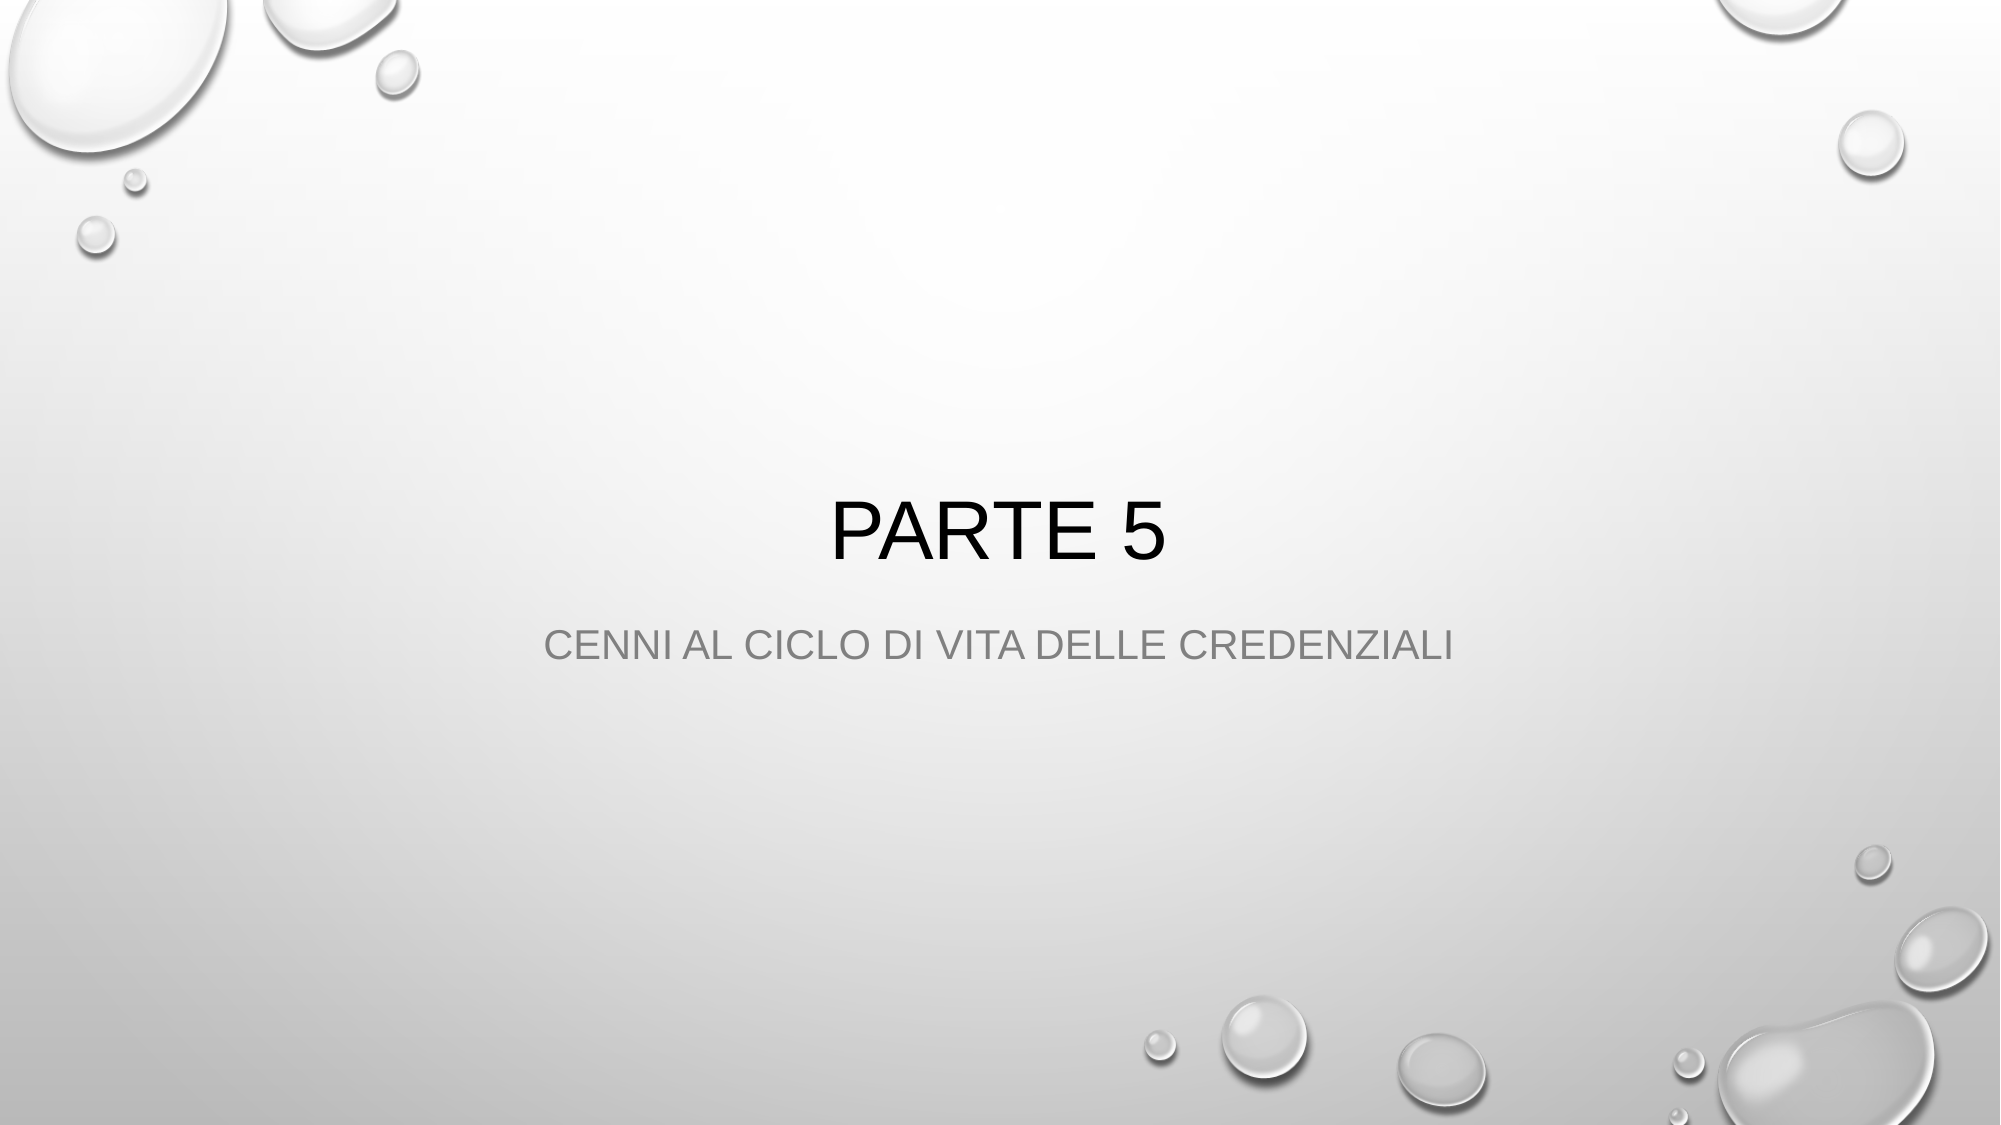

# PartE 5
Cenni al ciclo di vita delle credenziali